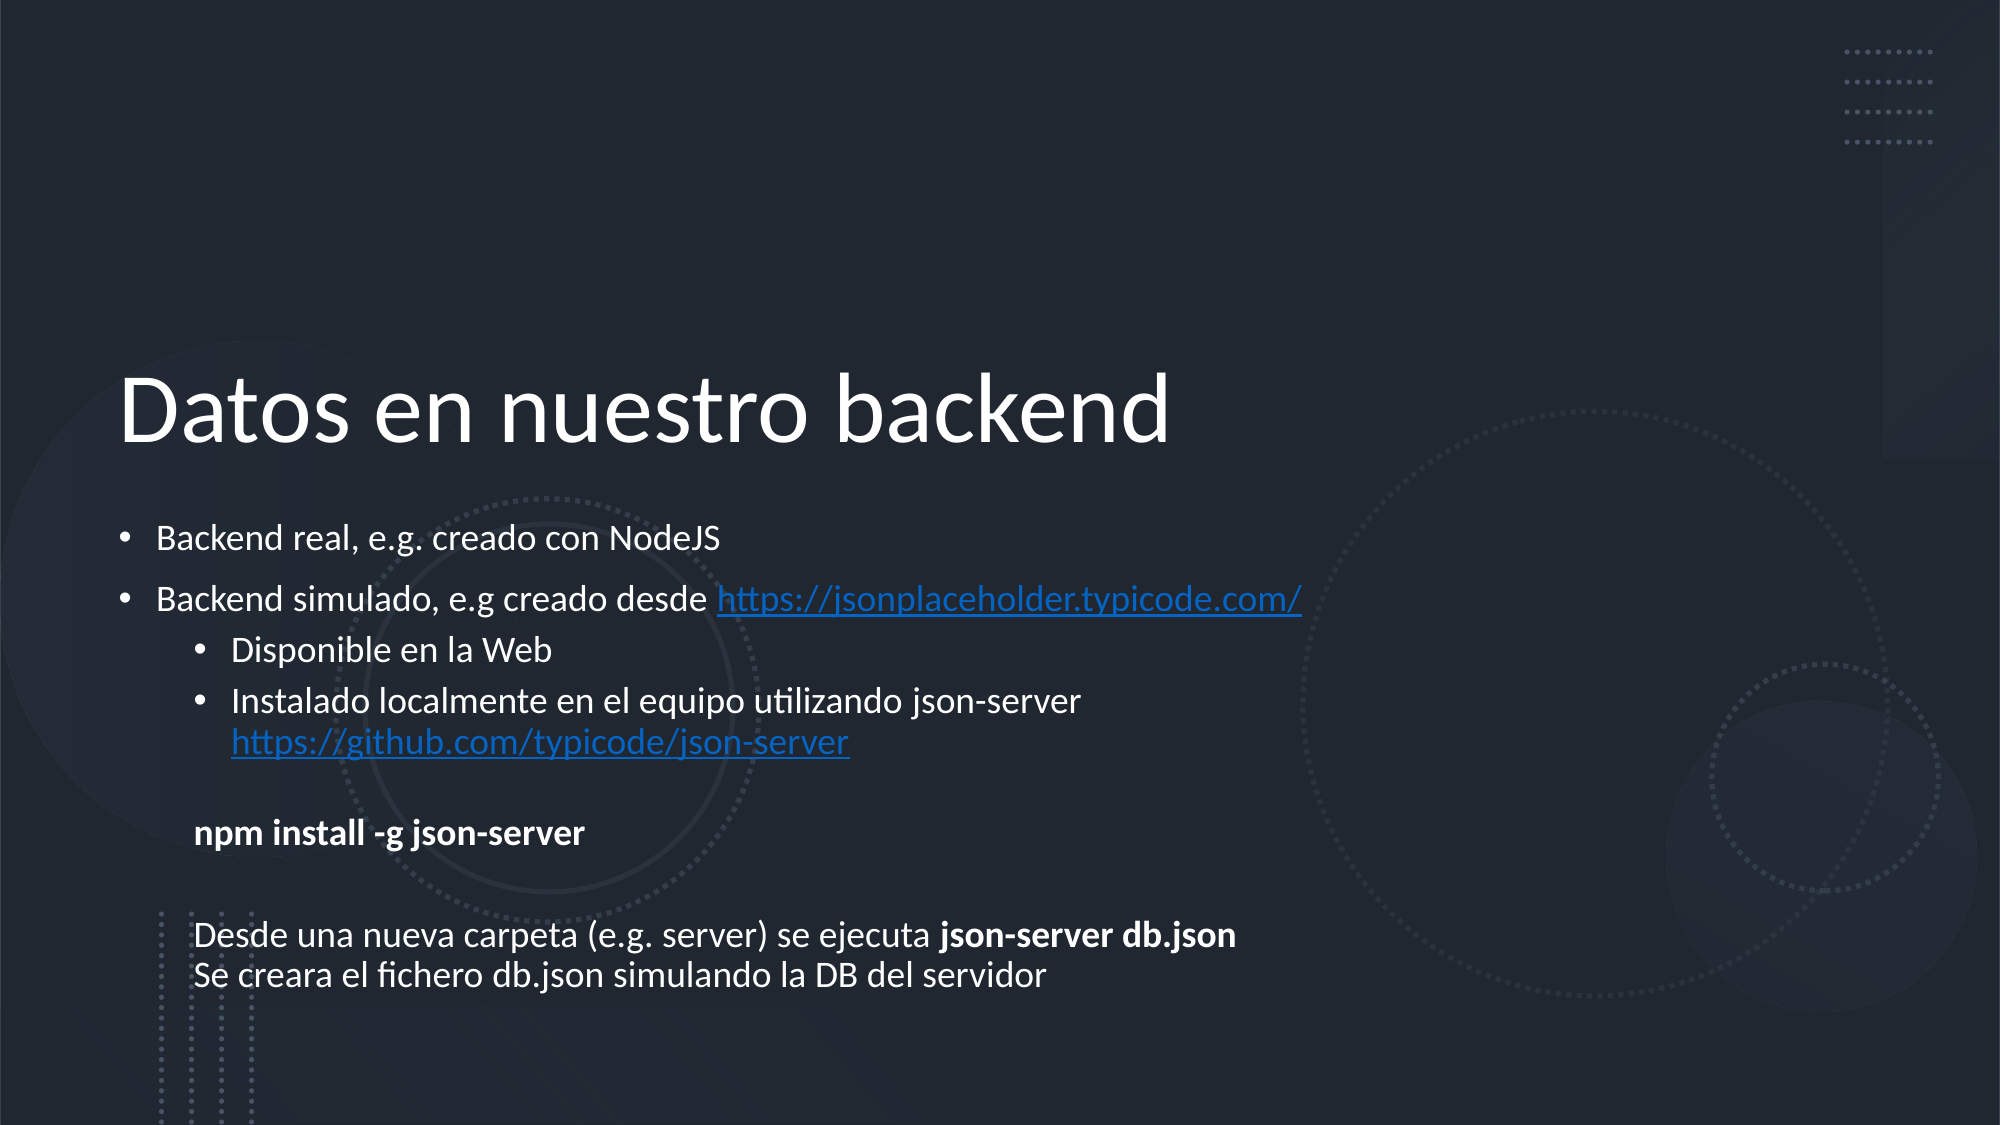

# Datos en nuestro backend

Backend real, e.g. creado con NodeJS
Backend simulado, e.g creado desde https://jsonplaceholder.typicode.com/
Disponible en la Web
Instalado localmente en el equipo utilizando json-server https://github.com/typicode/json-server
npm install -g json-server

Desde una nueva carpeta (e.g. server) se ejecuta json-server db.json
Se creara el fichero db.json simulando la DB del servidor